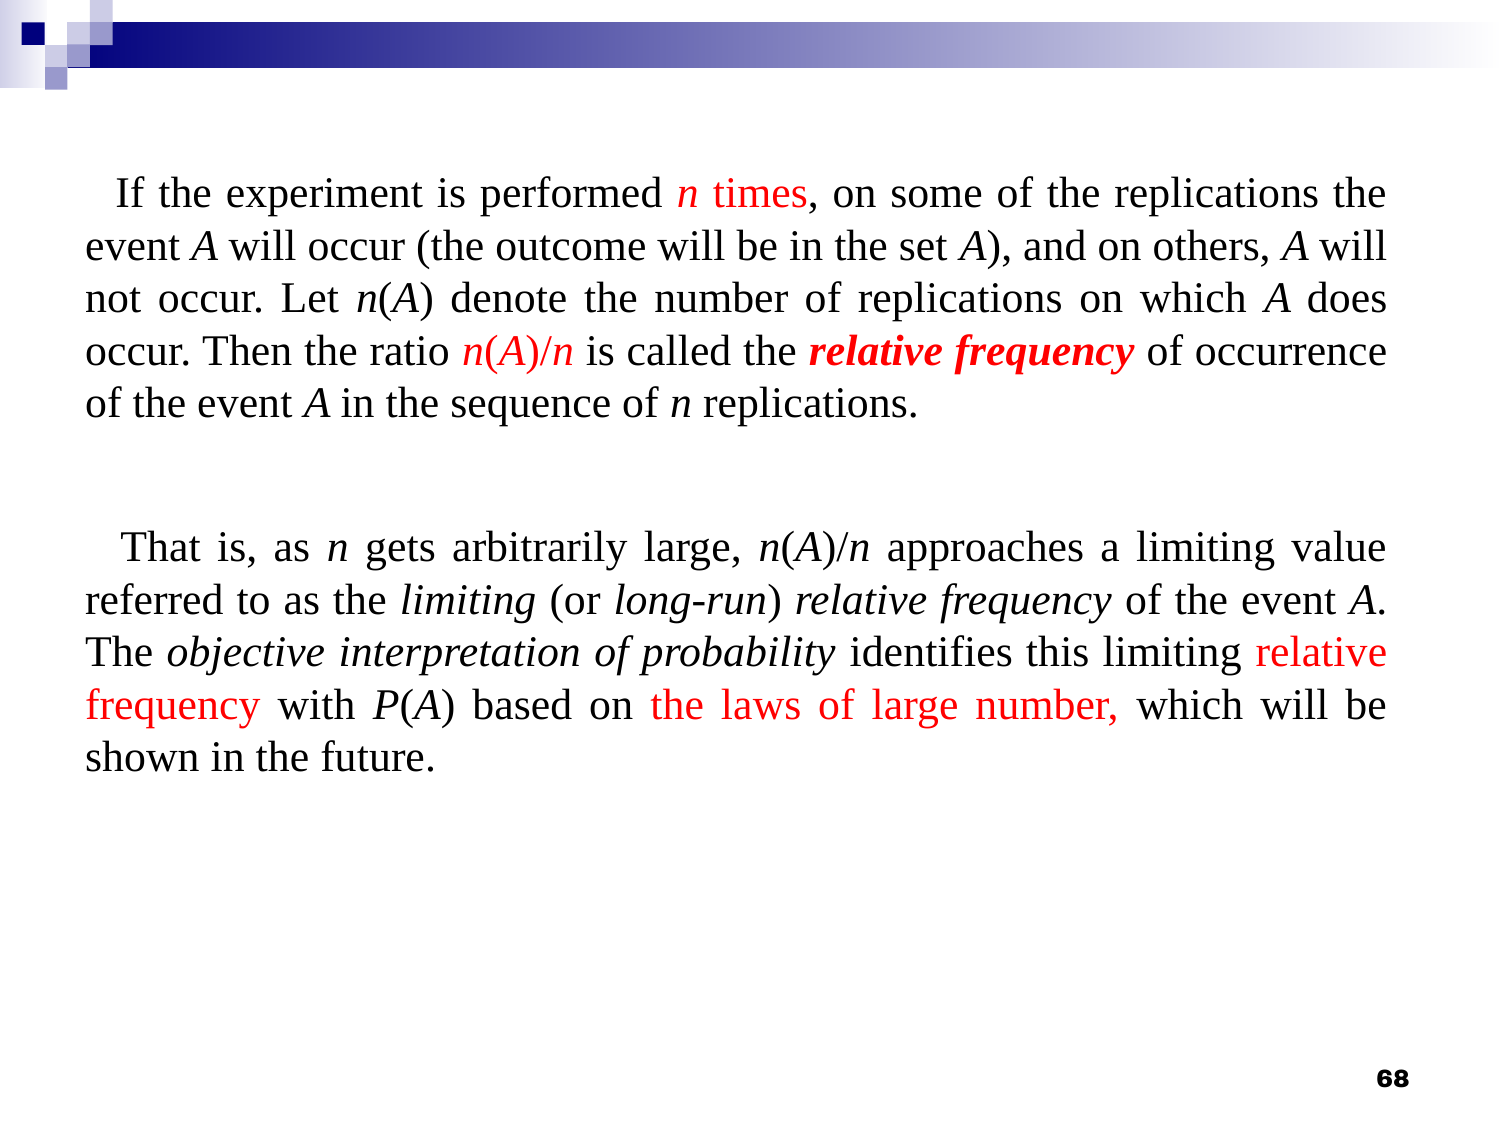

If the experiment is performed n times, on some of the replications the event A will occur (the outcome will be in the set A), and on others, A will not occur. Let n(A) denote the number of replications on which A does occur. Then the ratio n(A)/n is called the relative frequency of occurrence of the event A in the sequence of n replications.
  That is, as n gets arbitrarily large, n(A)/n approaches a limiting value referred to as the limiting (or long-run) relative frequency of the event A. The objective interpretation of probability identifies this limiting relative frequency with P(A) based on the laws of large number, which will be shown in the future.
68